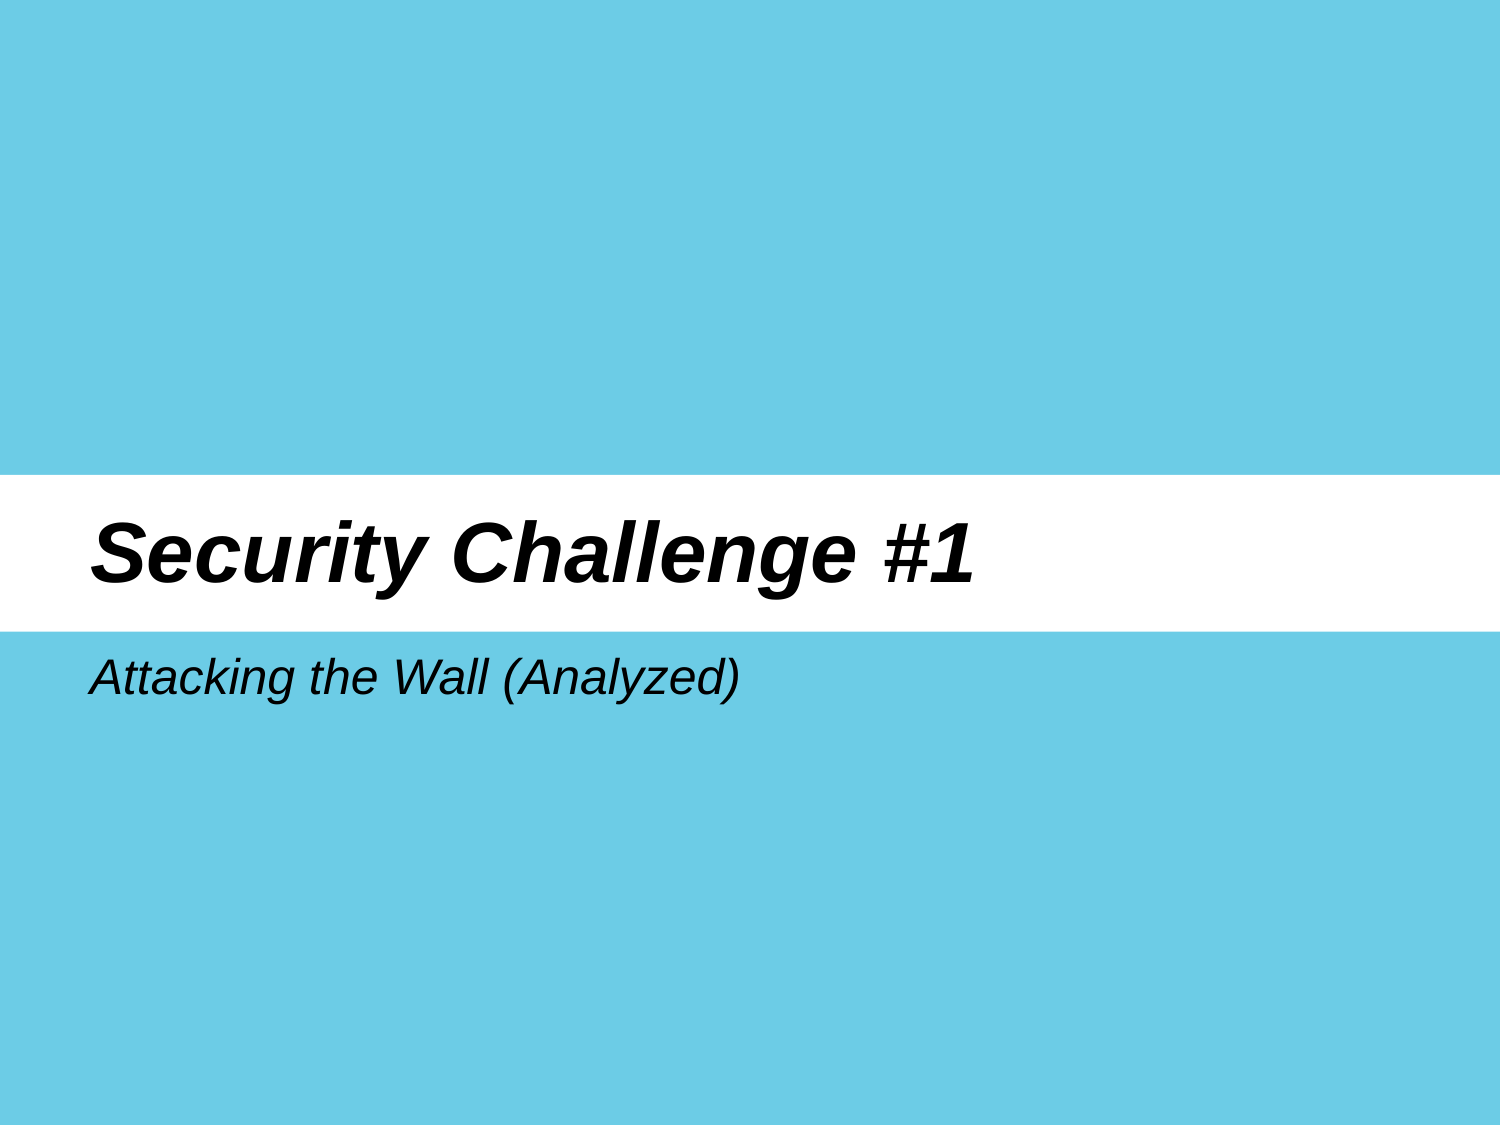

# Security Challenge #1
Attacking the Wall (Analyzed)